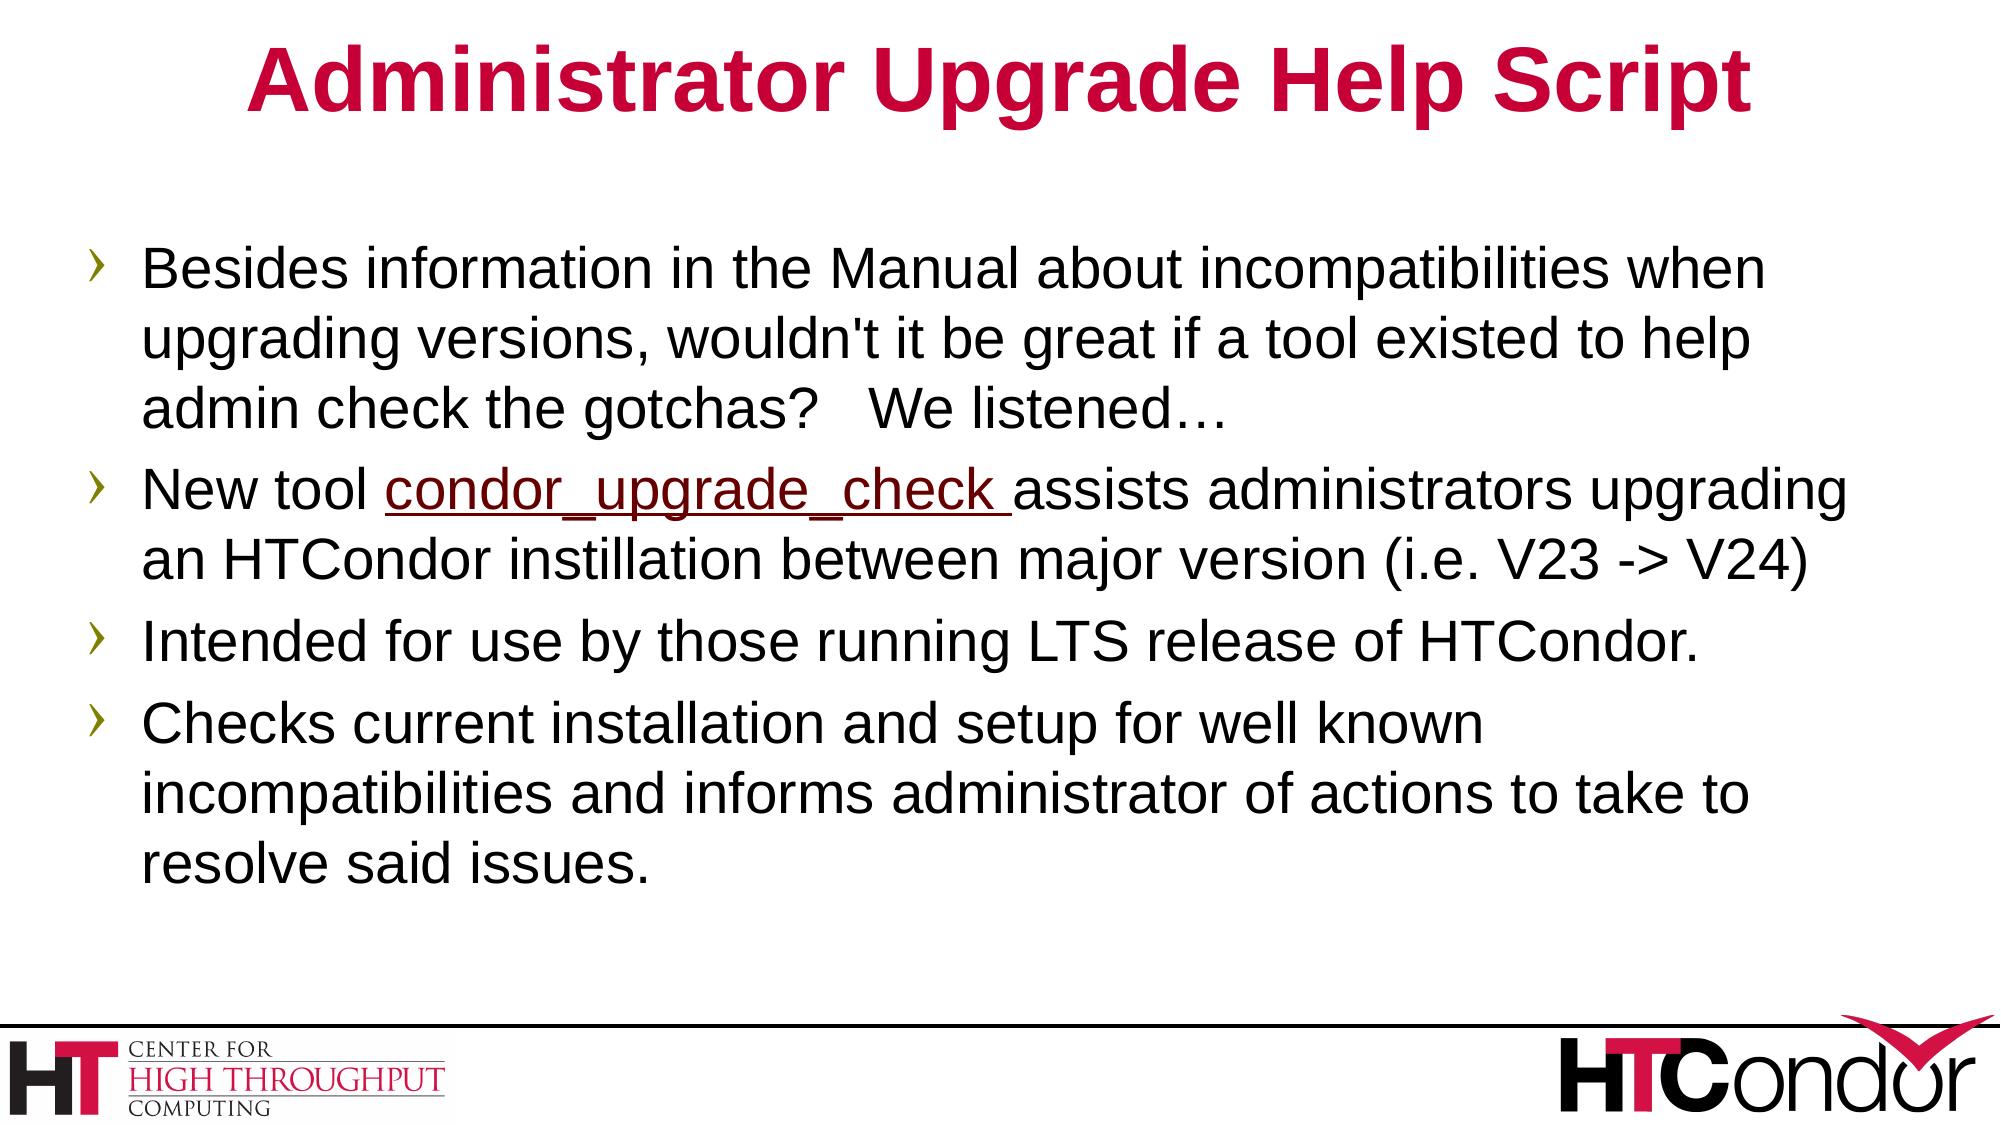

# Administrator Upgrade Help Script
Besides information in the Manual about incompatibilities when upgrading versions, wouldn't it be great if a tool existed to help admin check the gotchas?   We listened…
New tool condor_upgrade_check assists administrators upgrading an HTCondor instillation between major version (i.e. V23 -> V24)
Intended for use by those running LTS release of HTCondor.
Checks current installation and setup for well known incompatibilities and informs administrator of actions to take to resolve said issues.